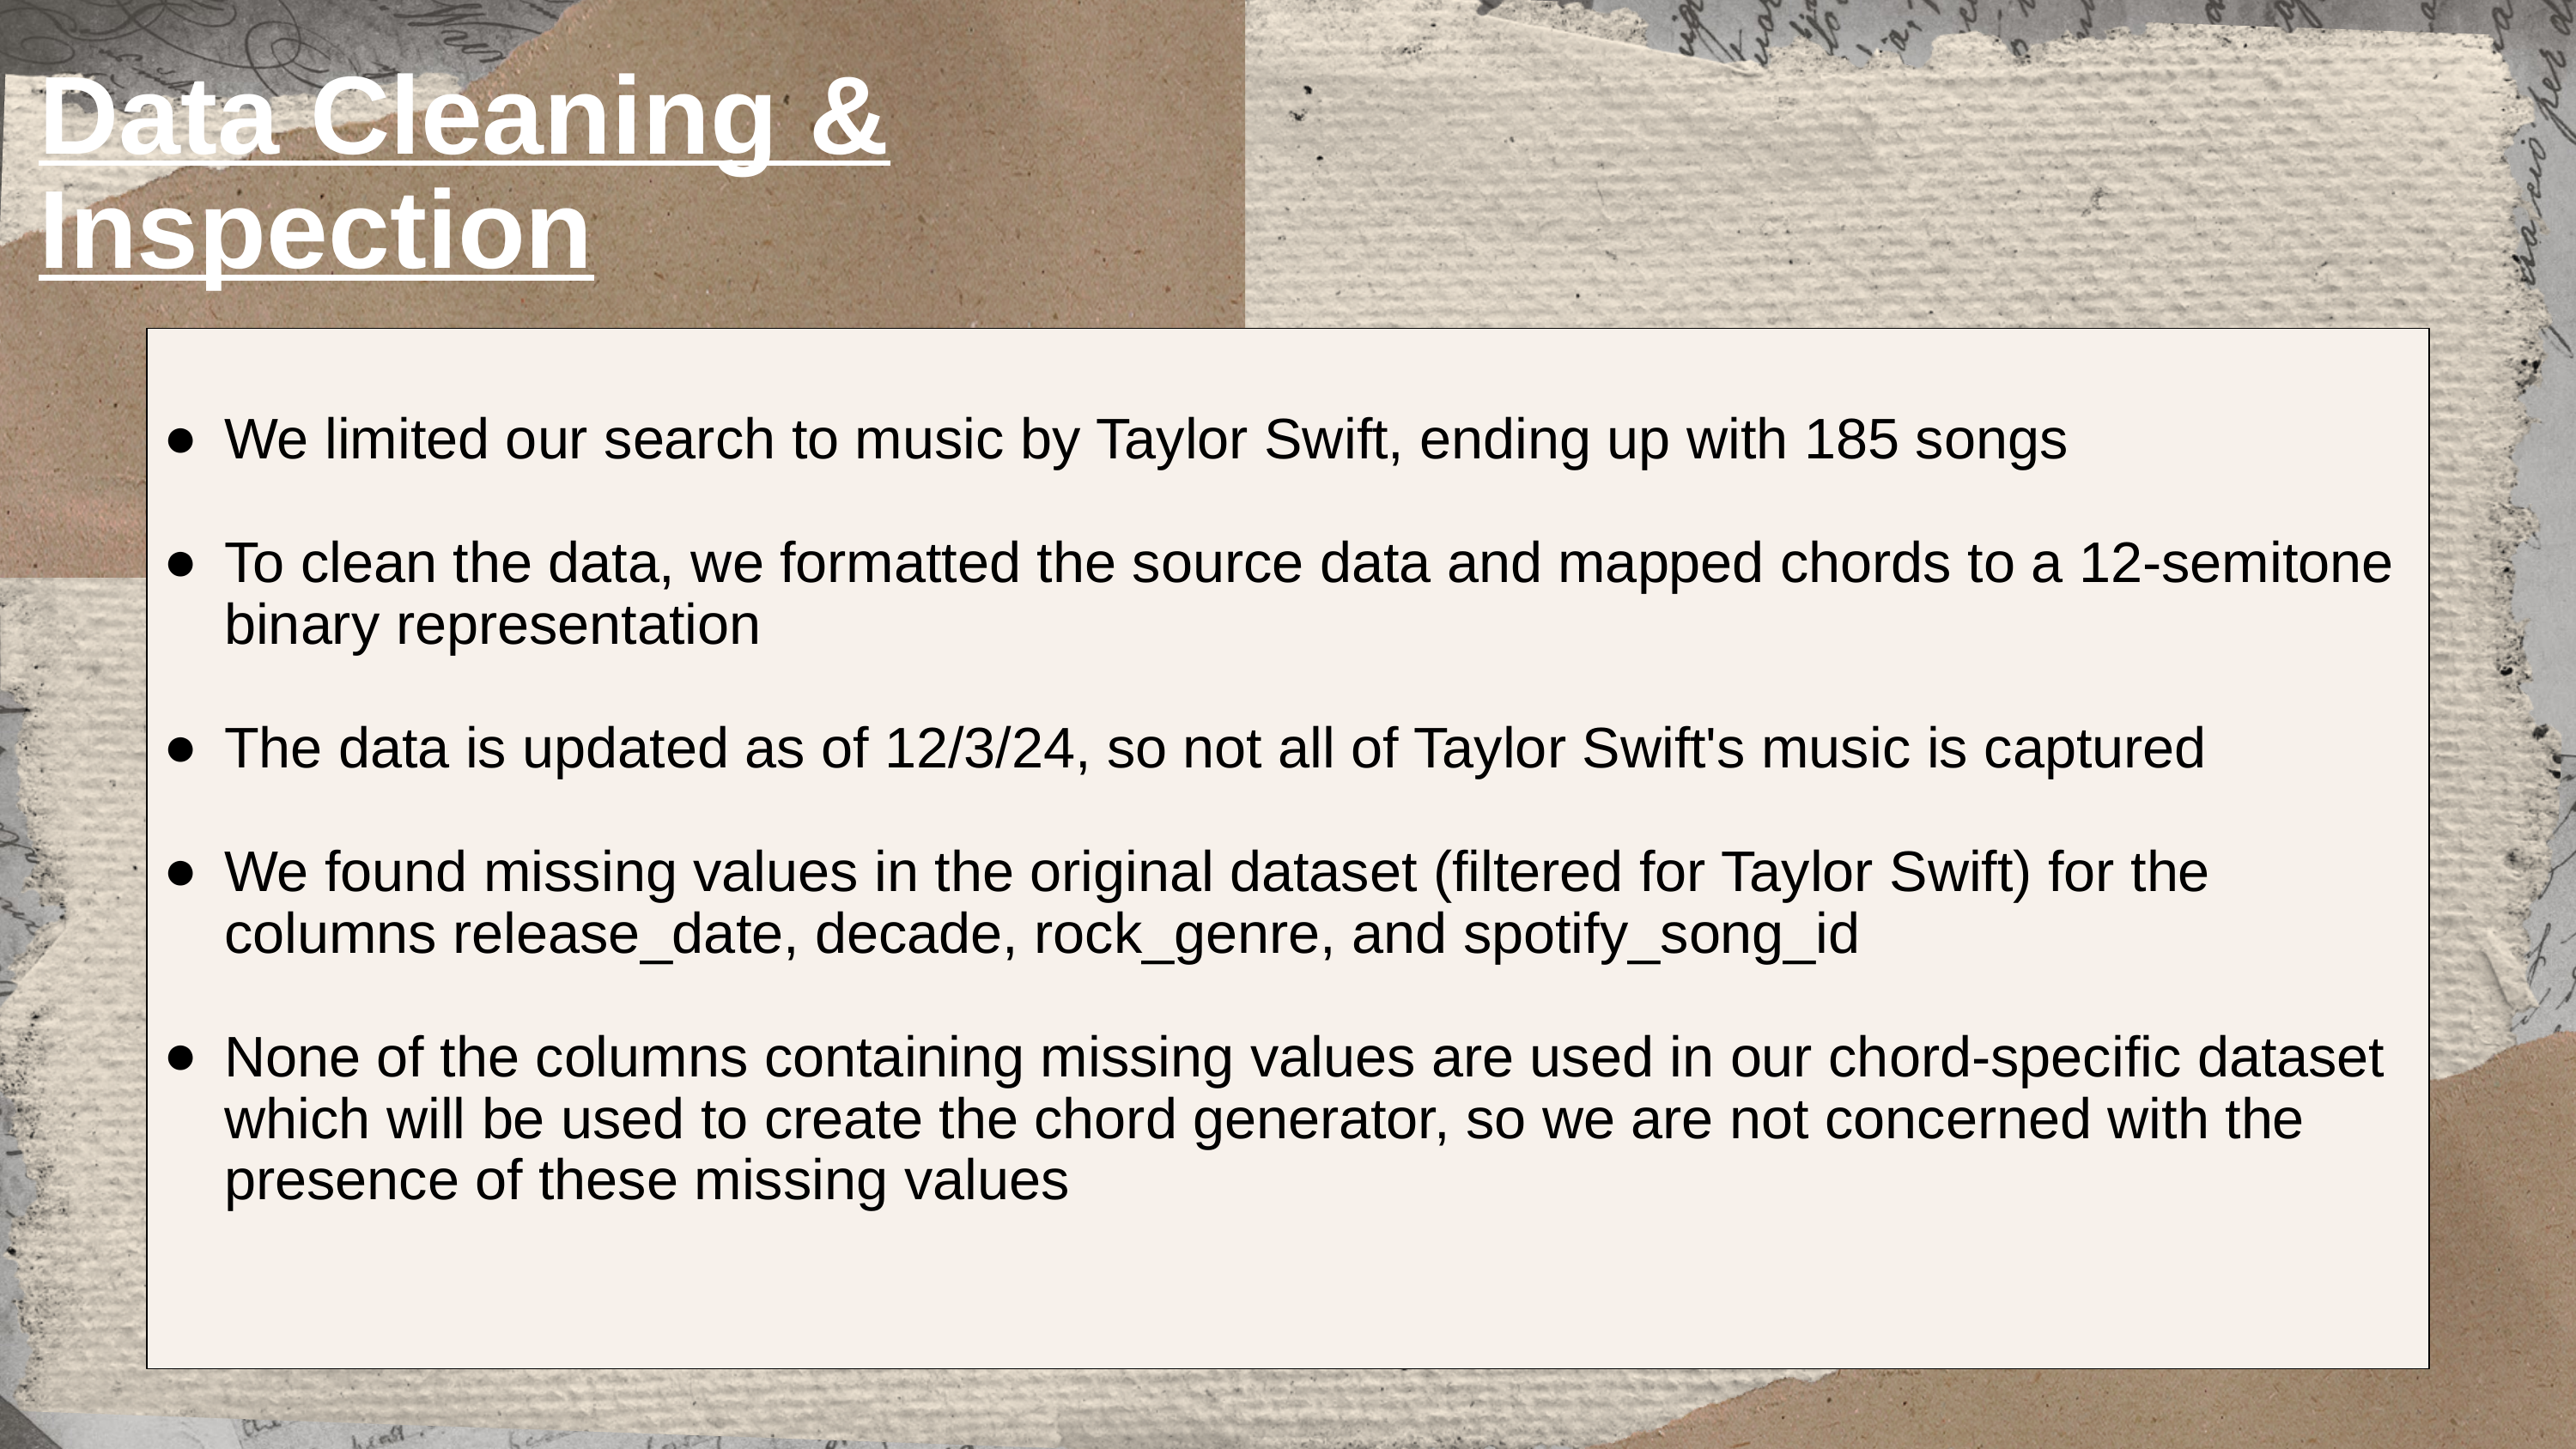

Data Cleaning & Inspection

We limited our search to music by Taylor Swift, ending up with 185 songs

To clean the data, we formatted the source data and mapped chords to a 12-semitone binary representation

The data is updated as of 12/3/24, so not all of Taylor Swift's music is captured

We found missing values in the original dataset (filtered for Taylor Swift) for the columns release_date, decade, rock_genre, and spotify_song_id

None of the columns containing missing values are used in our chord-specific dataset which will be used to create the chord generator, so we are not concerned with the presence of these missing values